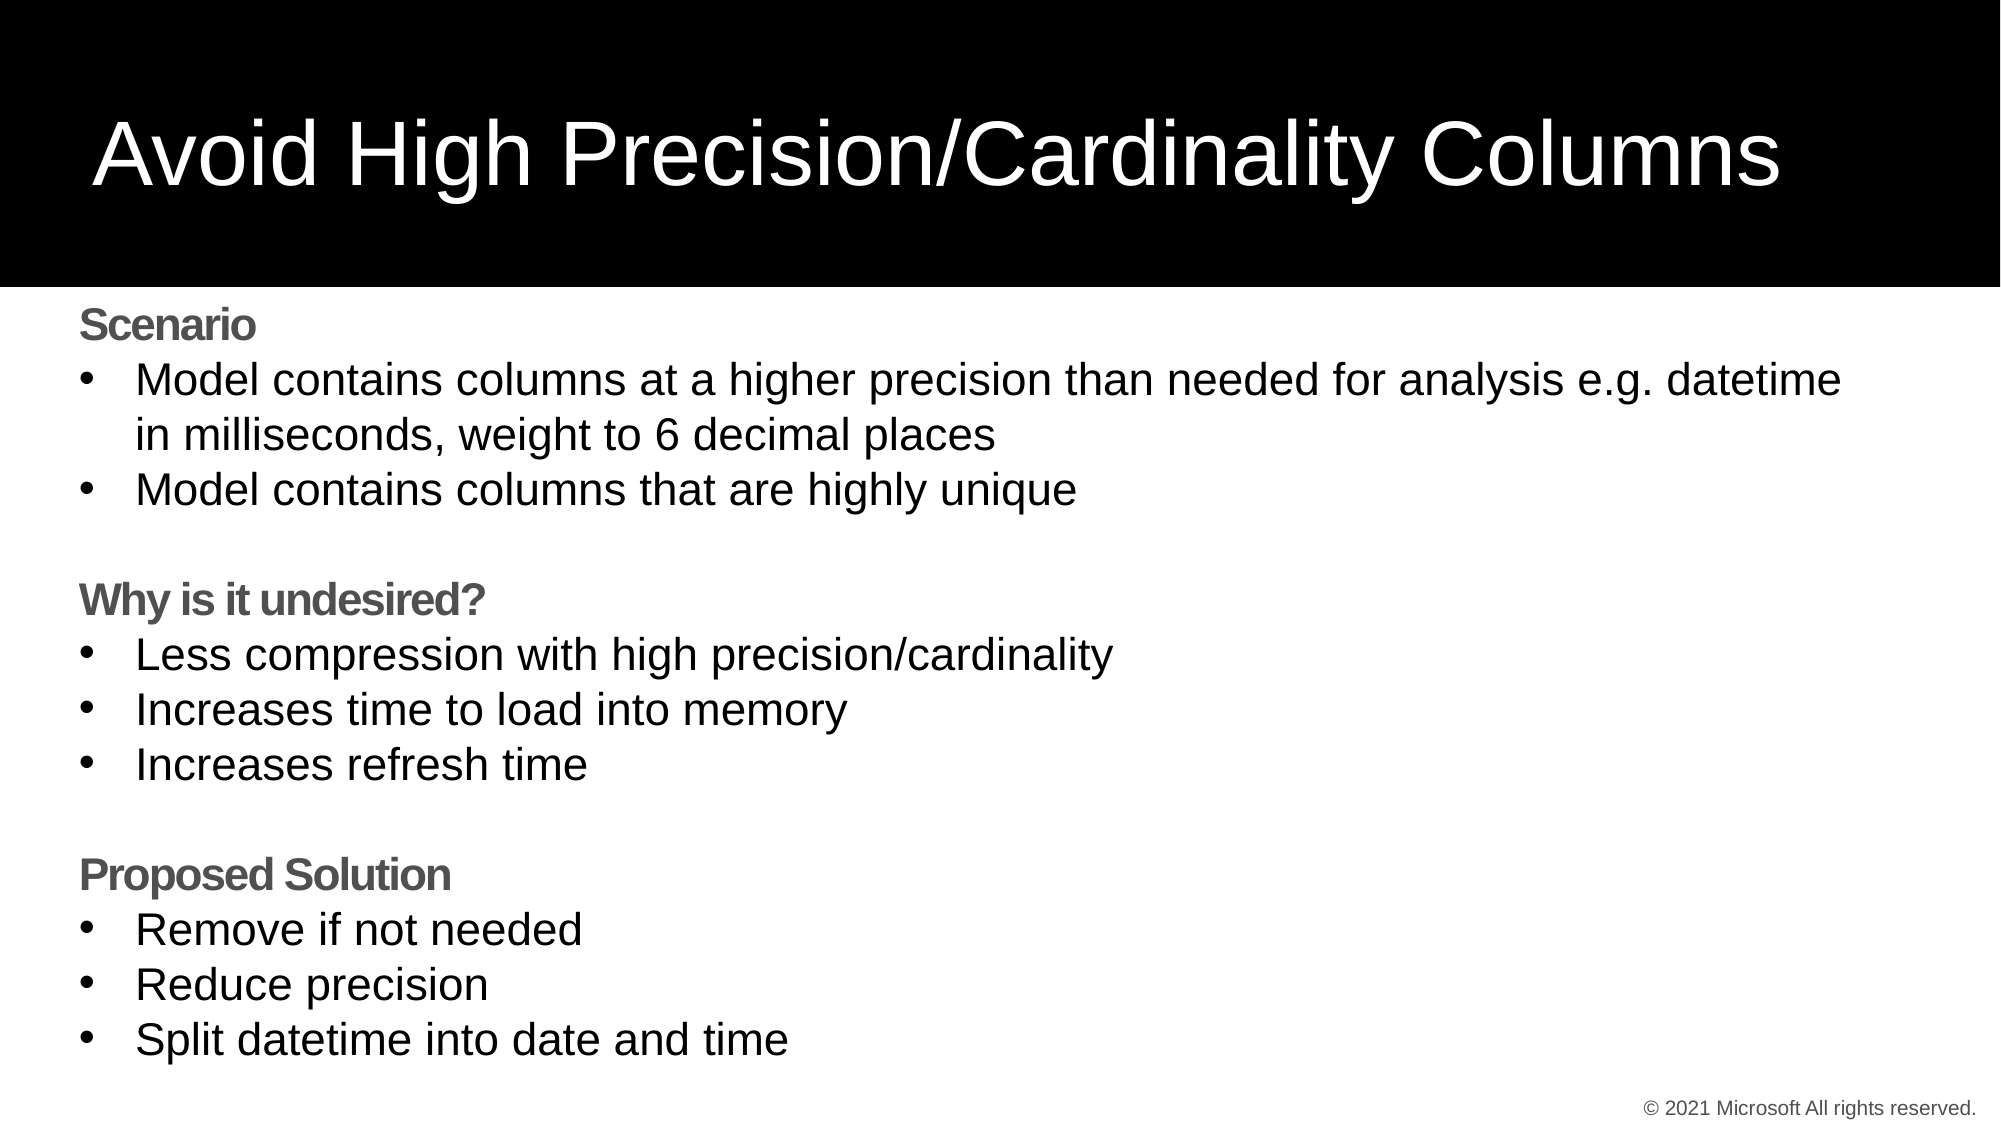

Avoid High Precision/Cardinality Columns

Scenario
Model contains columns at a higher precision than needed for analysis e.g. datetime in milliseconds, weight to 6 decimal places
Model contains columns that are highly unique

Why is it undesired?
Less compression with high precision/cardinality
Increases time to load into memory
Increases refresh time

Proposed Solution
Remove if not needed
Reduce precision
Split datetime into date and time

© 2021 Microsoft All rights reserved.